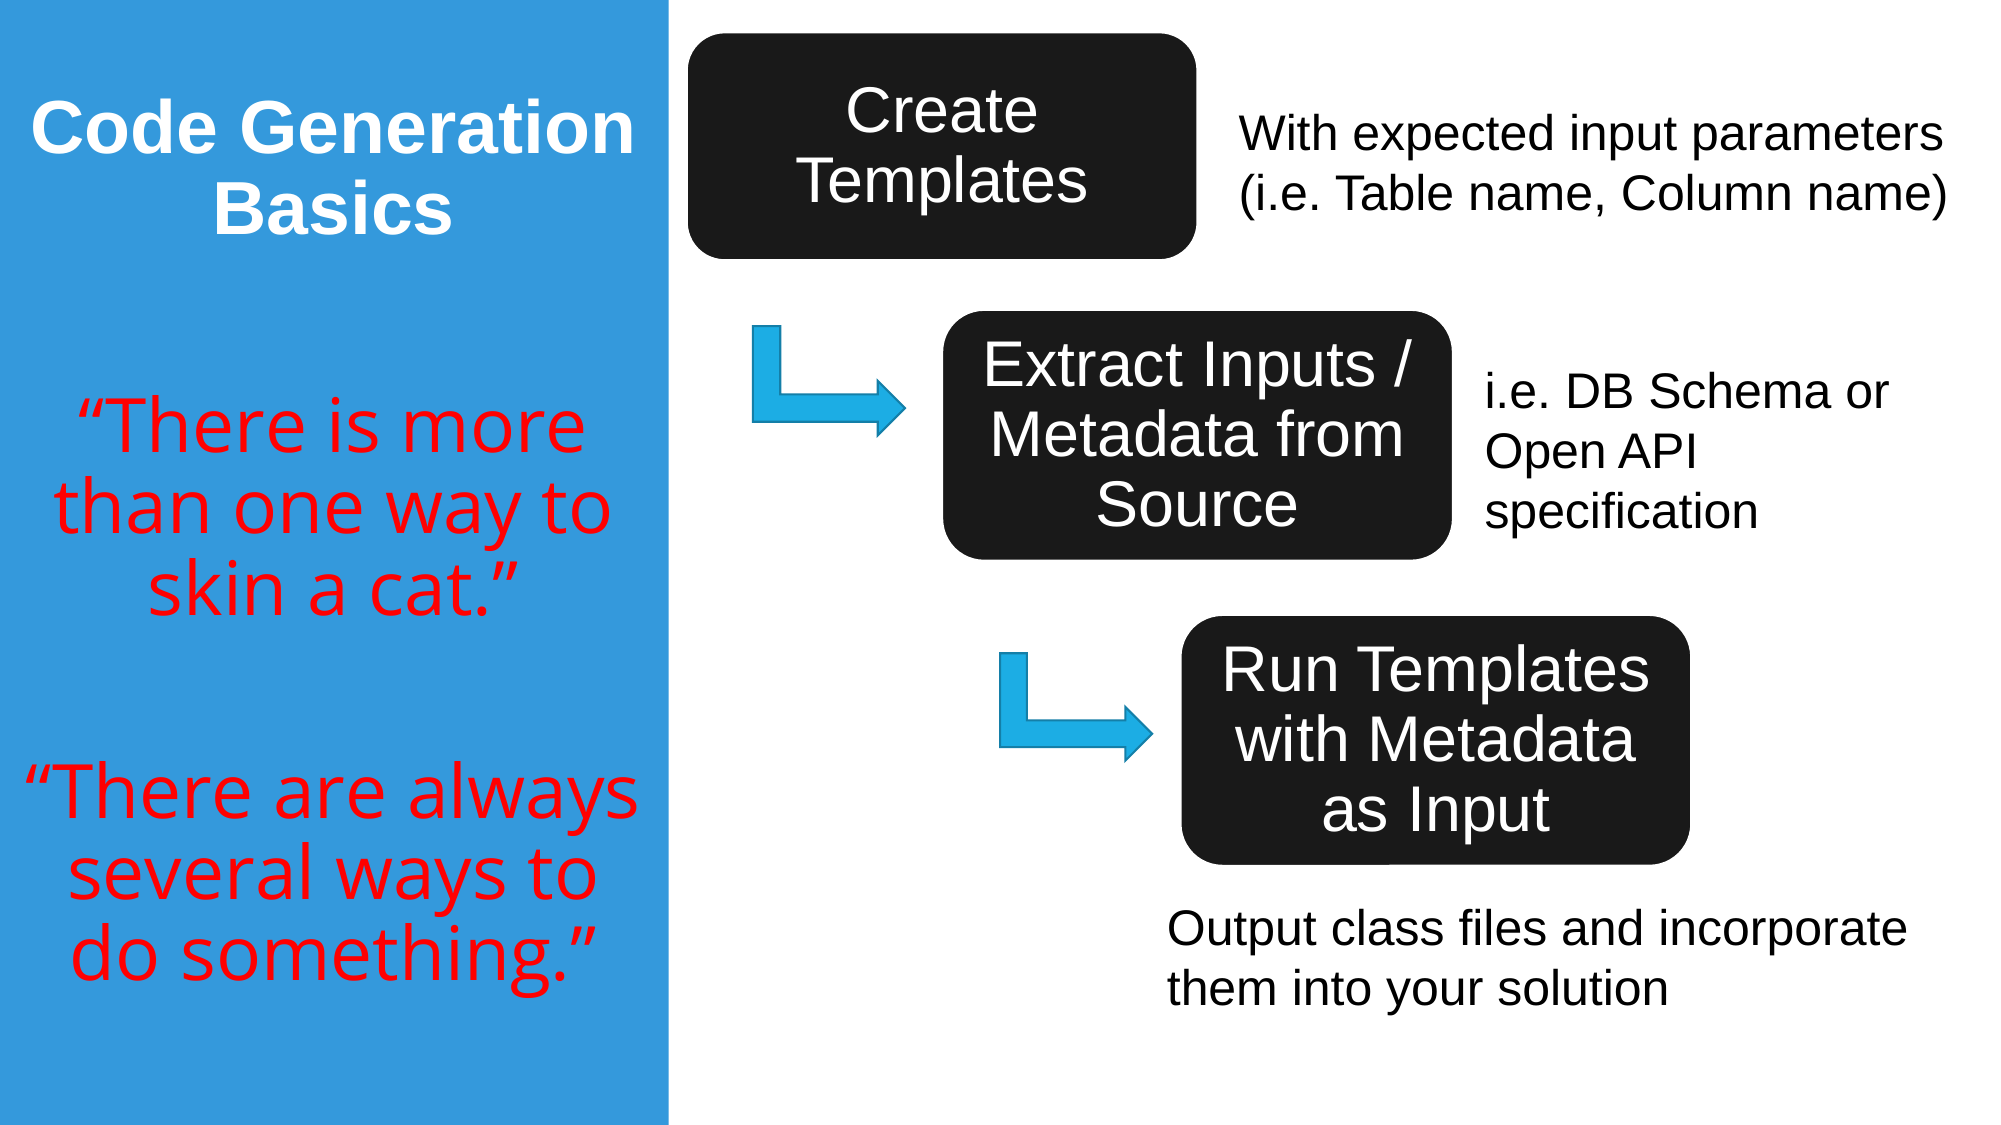

Create Templates
# Code Generation Basics
With expected input parameters (i.e. Table name, Column name)

Extract Inputs / Metadata from Source
i.e. DB Schema or Open API specification
“There is more than one way to skin a cat.”

“There are always several ways to do something.”

Run Templates with Metadata as Input

Output class files and incorporate them into your solution